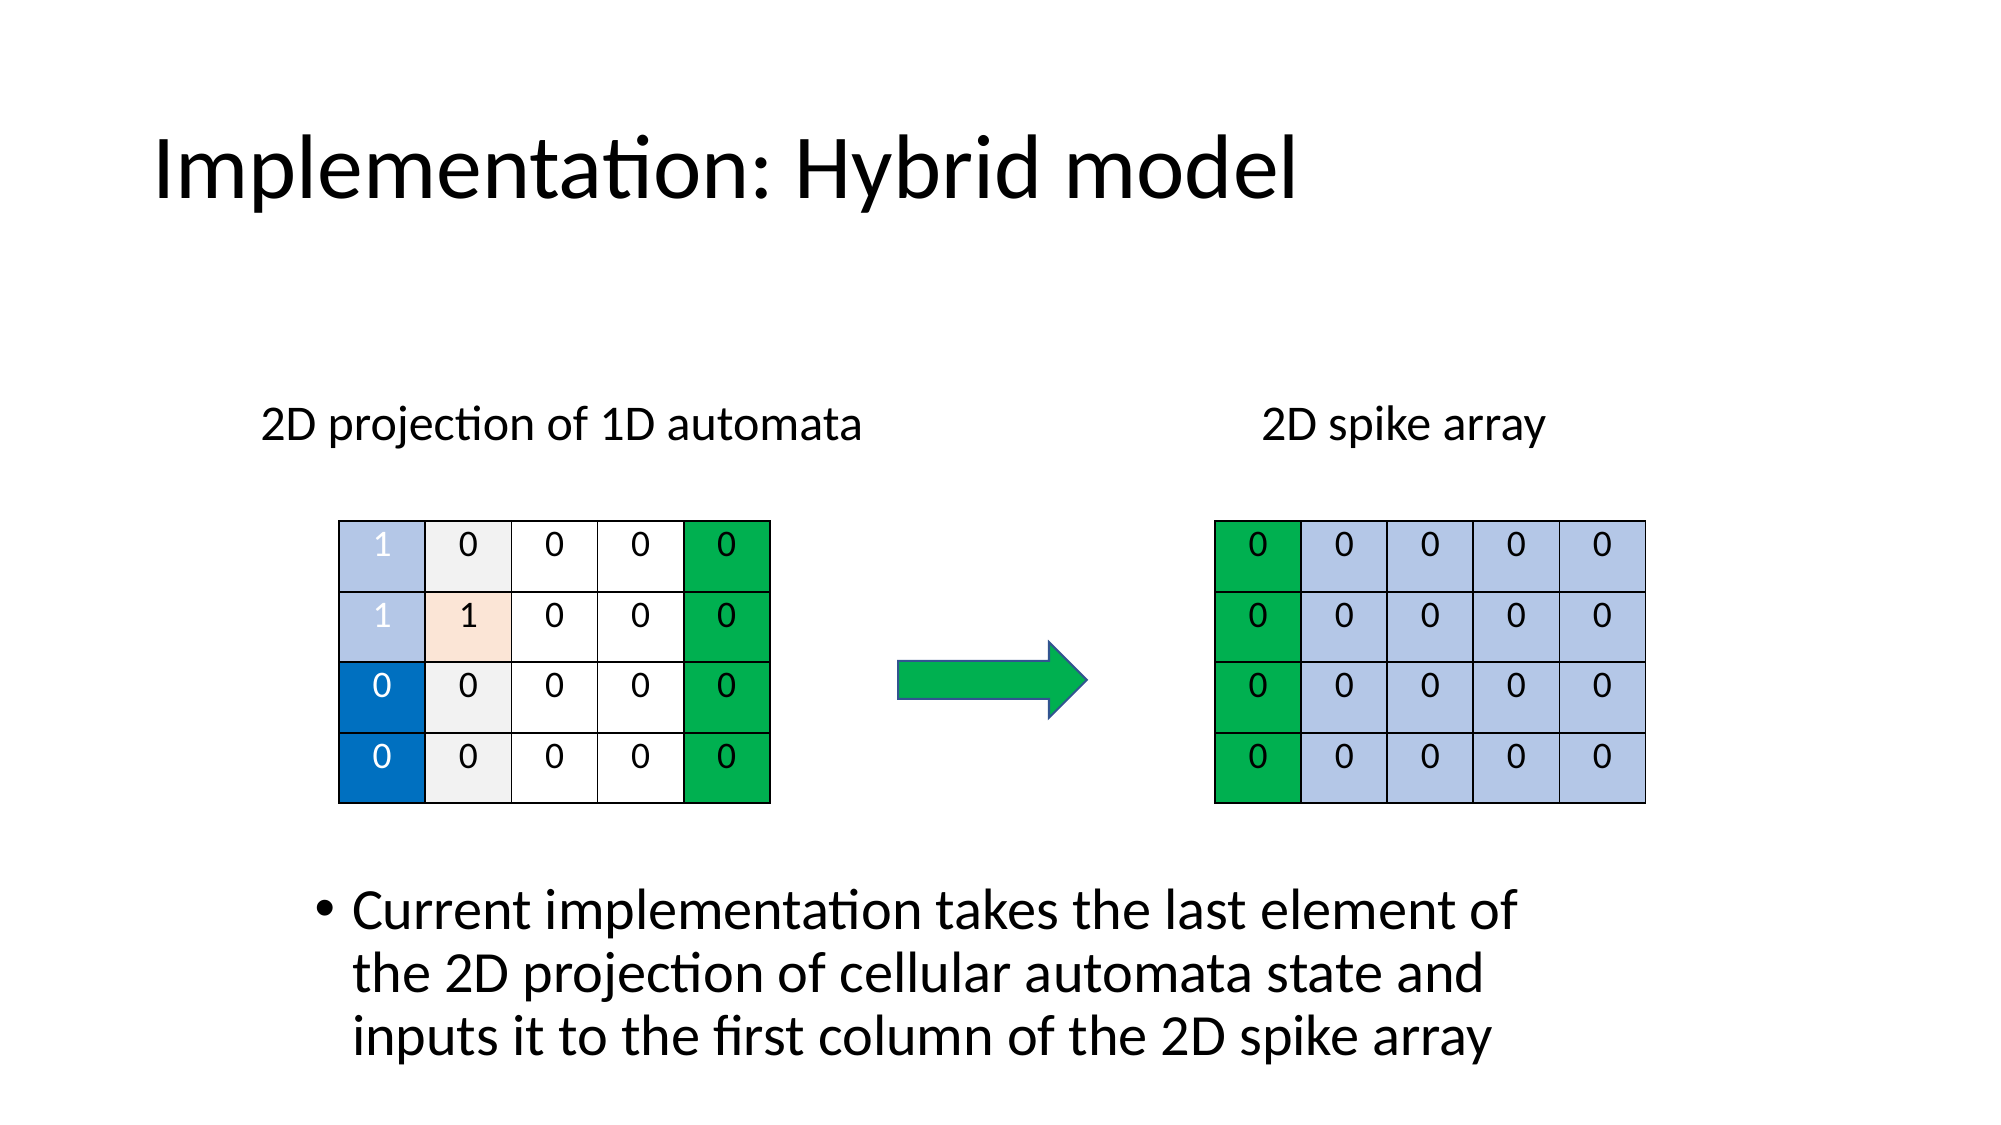

# Implementation: Hybrid model
2D projection of 1D automata
2D spike array
| 1 | 0 | 0 | 0 | 0 |
| --- | --- | --- | --- | --- |
| 1 | 1 | 0 | 0 | 0 |
| 0 | 0 | 0 | 0 | 0 |
| 0 | 0 | 0 | 0 | 0 |
| 0 | 0 | 0 | 0 | 0 |
| --- | --- | --- | --- | --- |
| 0 | 0 | 0 | 0 | 0 |
| 0 | 0 | 0 | 0 | 0 |
| 0 | 0 | 0 | 0 | 0 |

Current implementation takes the last element of the 2D projection of cellular automata state and inputs it to the first column of the 2D spike array